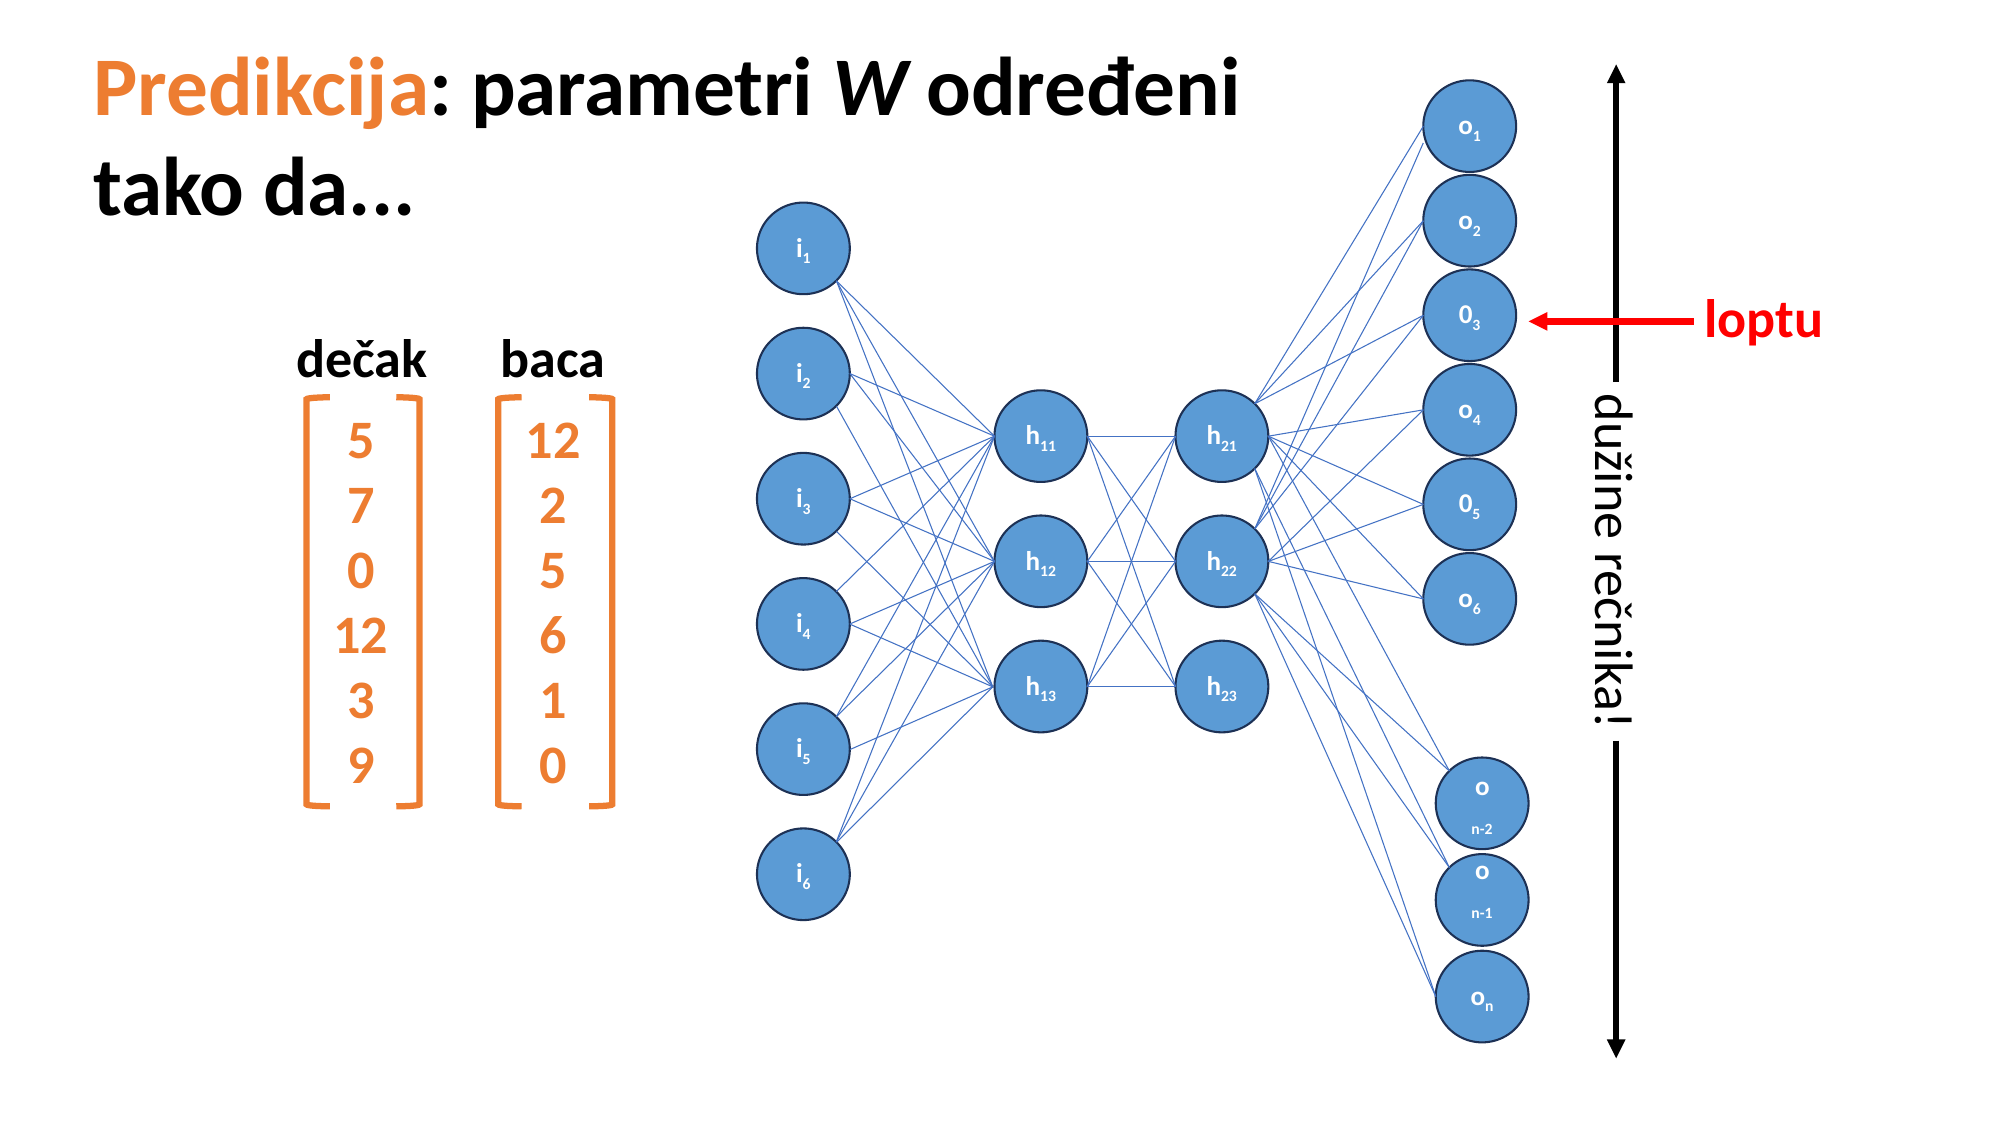

Predikcija: parametri W određeni tako da...
o1
o2
03
o4
05
o6
o
n-2
o
n-1

on
i1
i2
i3
i4
i5
i6
loptu
dečak
baca
h11
h21
h12
h22
h13
h23

5
7
0
12
3
9

12
2
5
6
1
0
dužine rečnika!